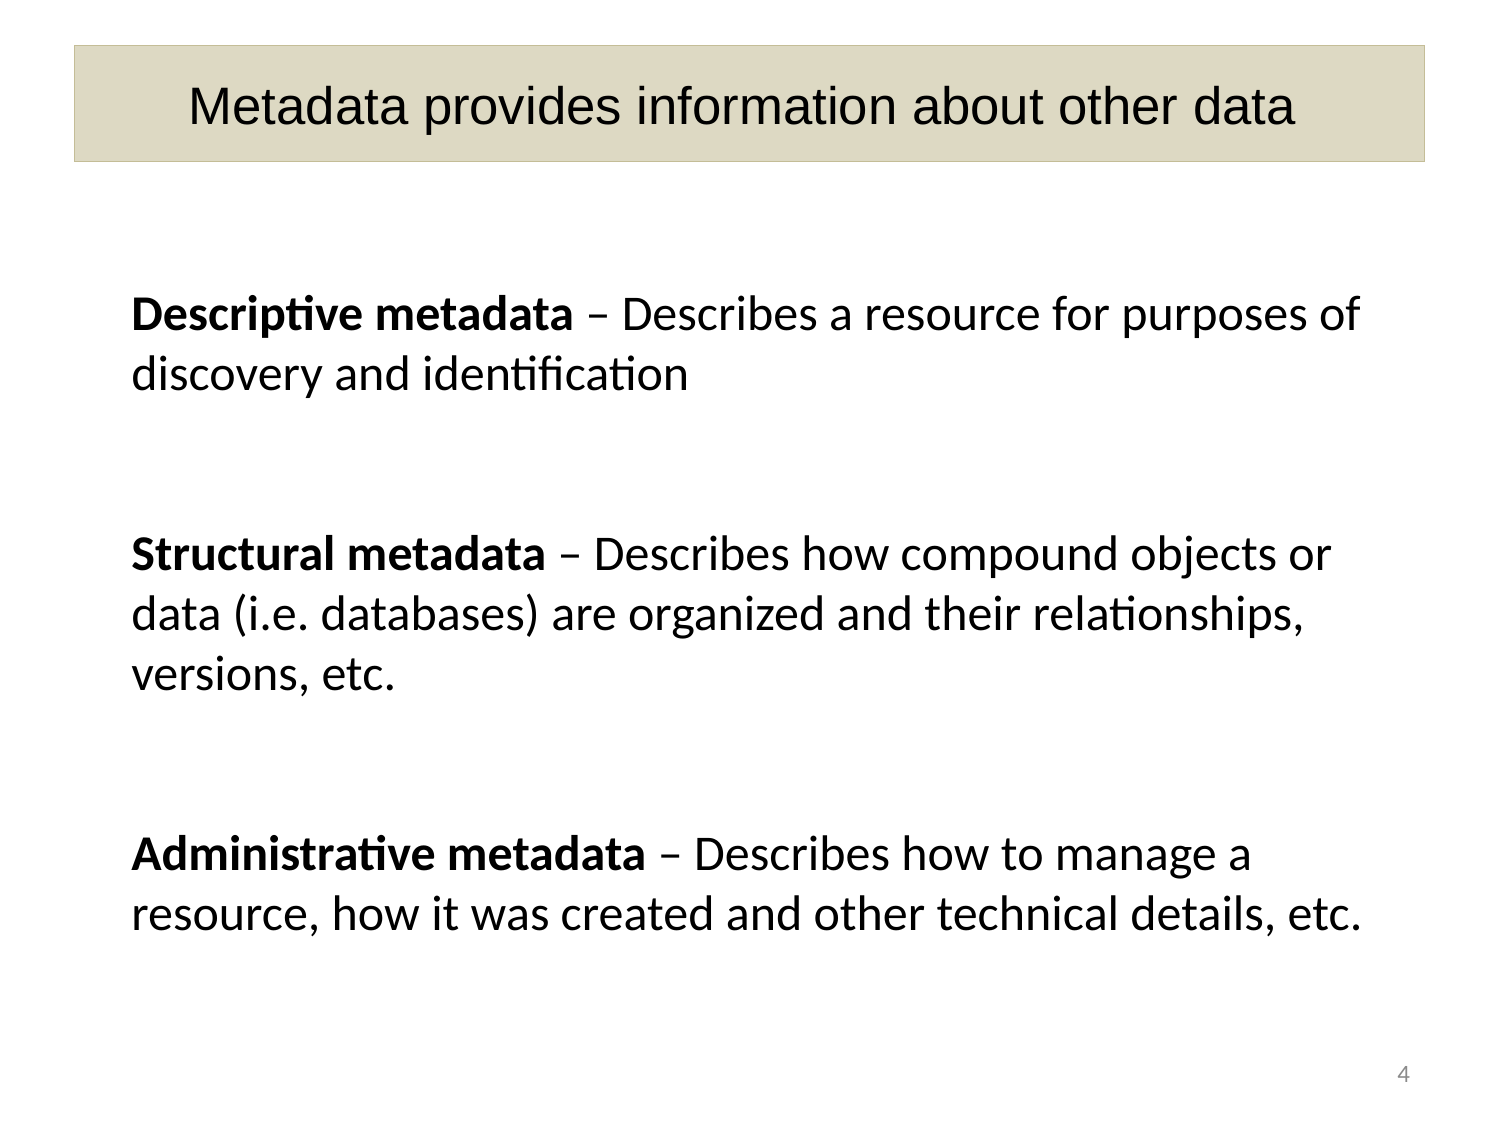

Metadata provides information about other data
Descriptive metadata – Describes a resource for purposes of discovery and identification

Structural metadata – Describes how compound objects or data (i.e. databases) are organized and their relationships, versions, etc.

Administrative metadata – Describes how to manage a resource, how it was created and other technical details, etc.
4